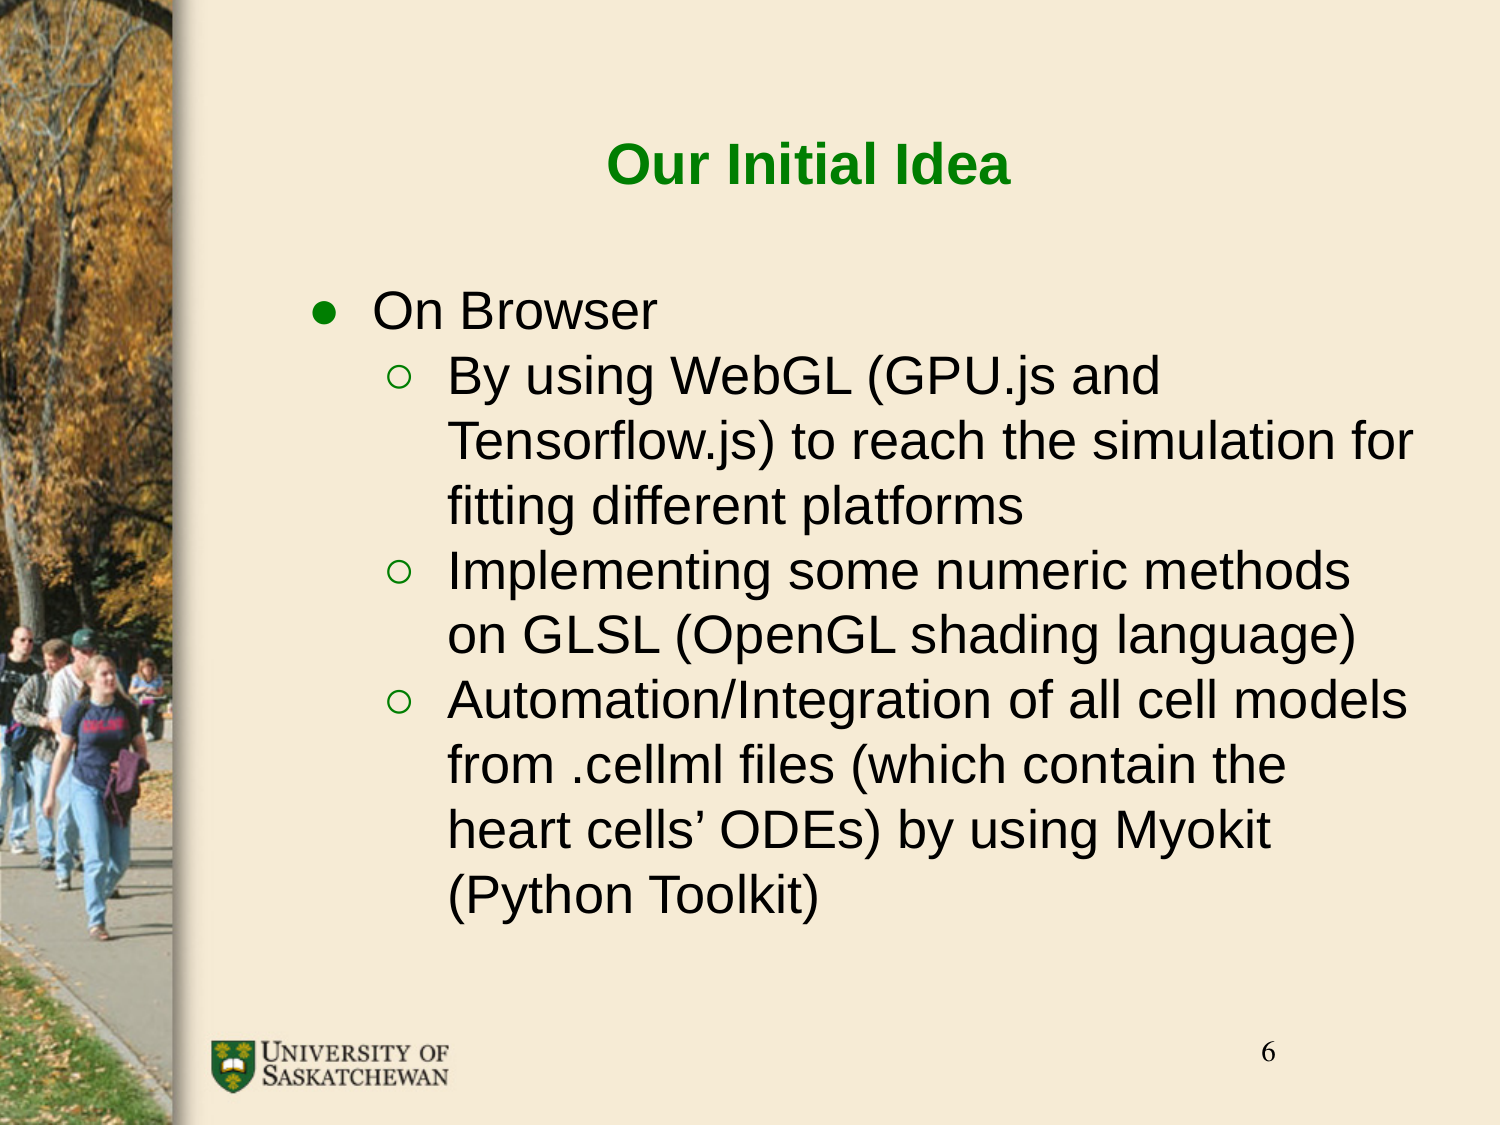

# Our Initial Idea
On Browser
By using WebGL (GPU.js and Tensorflow.js) to reach the simulation for fitting different platforms
Implementing some numeric methods on GLSL (OpenGL shading language)
Automation/Integration of all cell models from .cellml files (which contain the heart cells’ ODEs) by using Myokit (Python Toolkit)
6